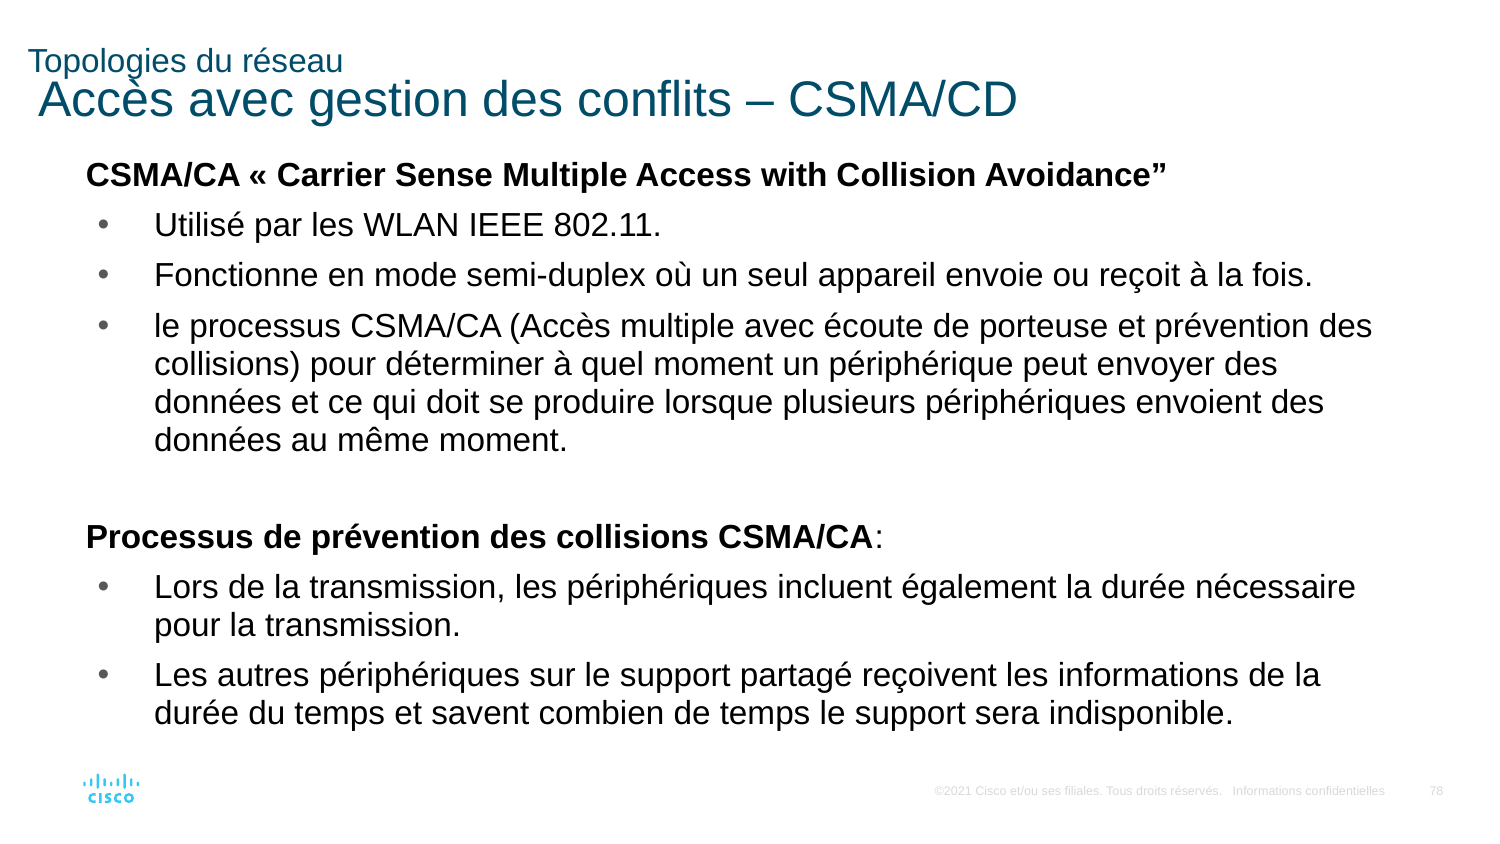

Topologies du réseau
 Accès avec gestion des conflits – CSMA/CD
CSMA/CA « Carrier Sense Multiple Access with Collision Avoidance”
Utilisé par les WLAN IEEE 802.11.
Fonctionne en mode semi-duplex où un seul appareil envoie ou reçoit à la fois.
le processus CSMA/CA (Accès multiple avec écoute de porteuse et prévention des collisions) pour déterminer à quel moment un périphérique peut envoyer des données et ce qui doit se produire lorsque plusieurs périphériques envoient des données au même moment.

Processus de prévention des collisions CSMA/CA:
Lors de la transmission, les périphériques incluent également la durée nécessaire pour la transmission.
Les autres périphériques sur le support partagé reçoivent les informations de la durée du temps et savent combien de temps le support sera indisponible.